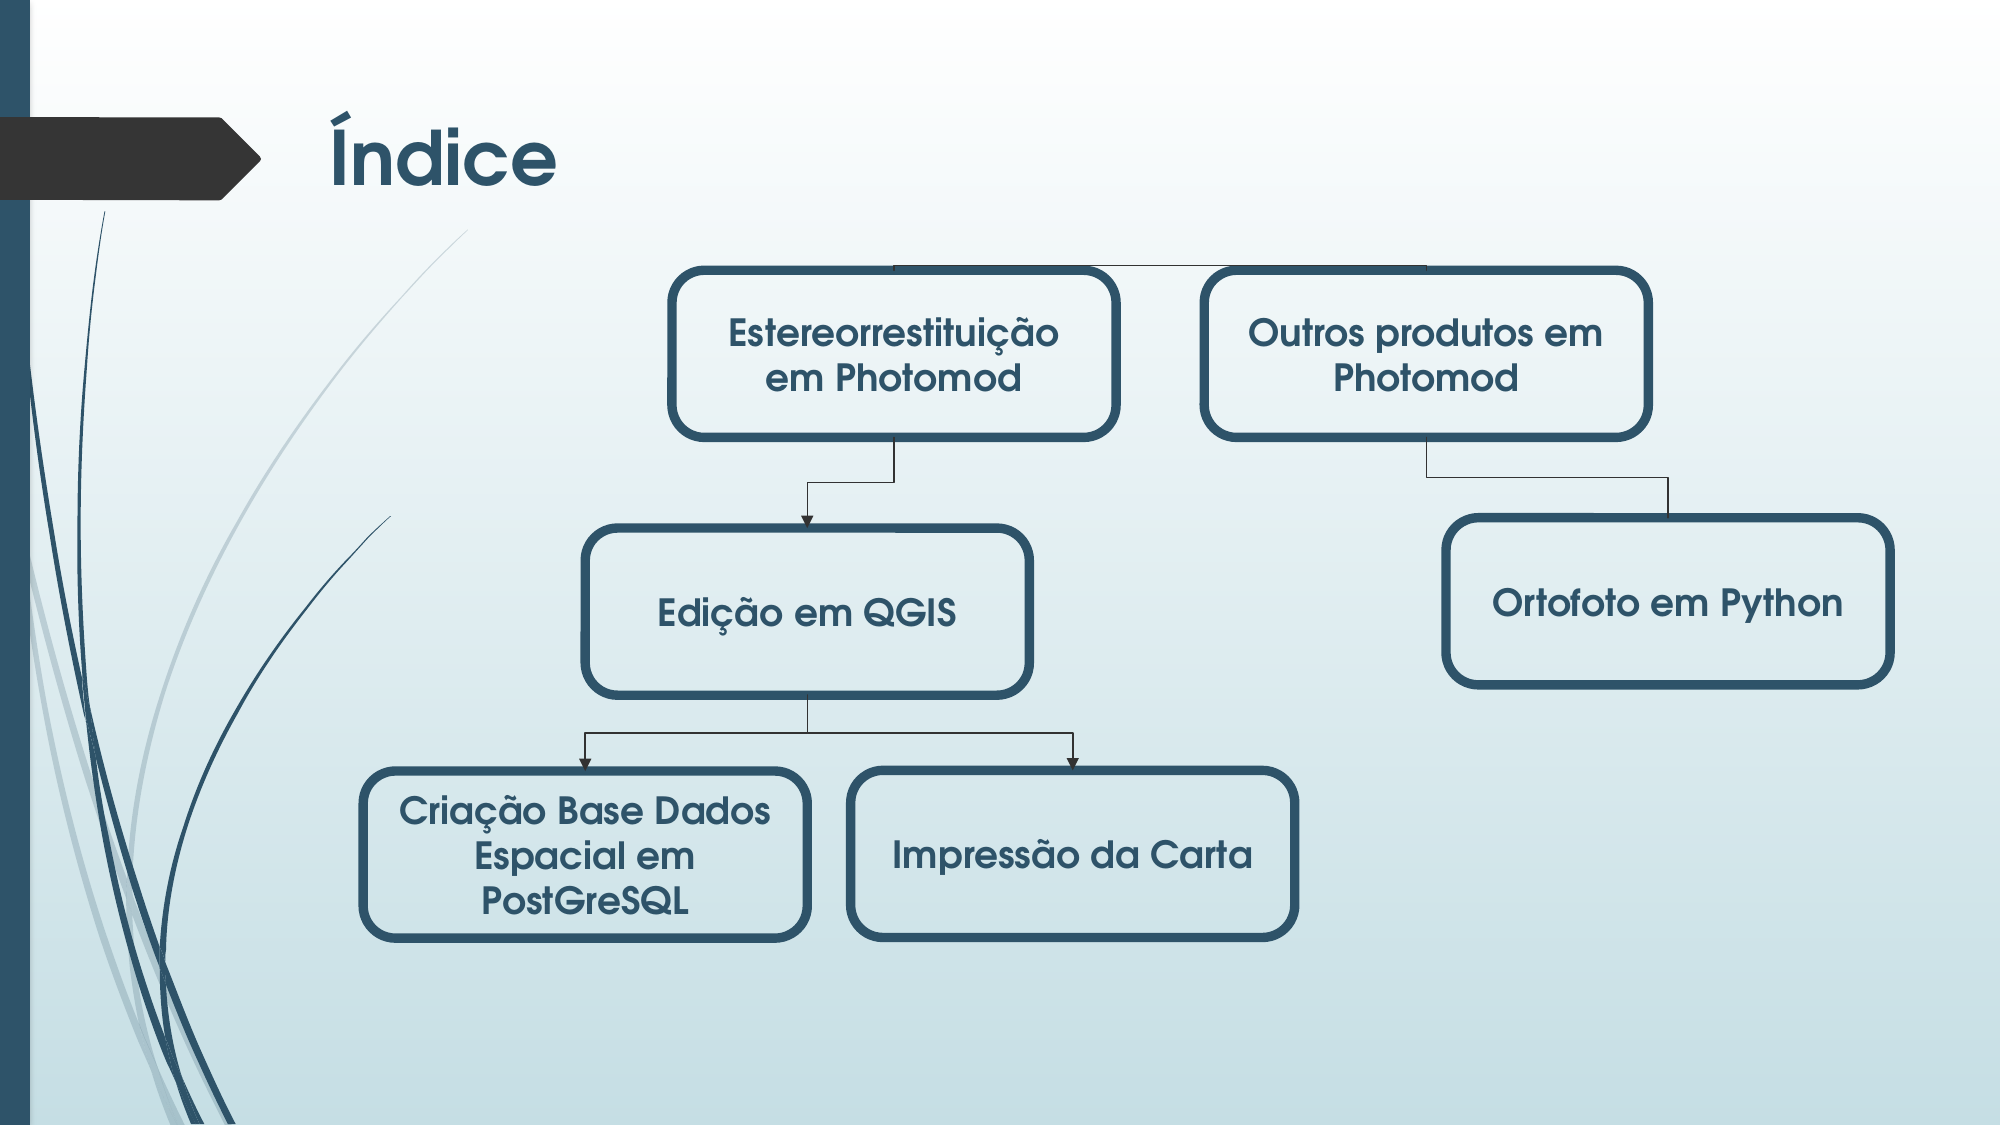

# Índice
Estereorrestituição em Photomod
Outros produtos em Photomod
Ortofoto em Python
Edição em QGIS
Impressão da Carta
Criação Base Dados Espacial em PostGreSQL